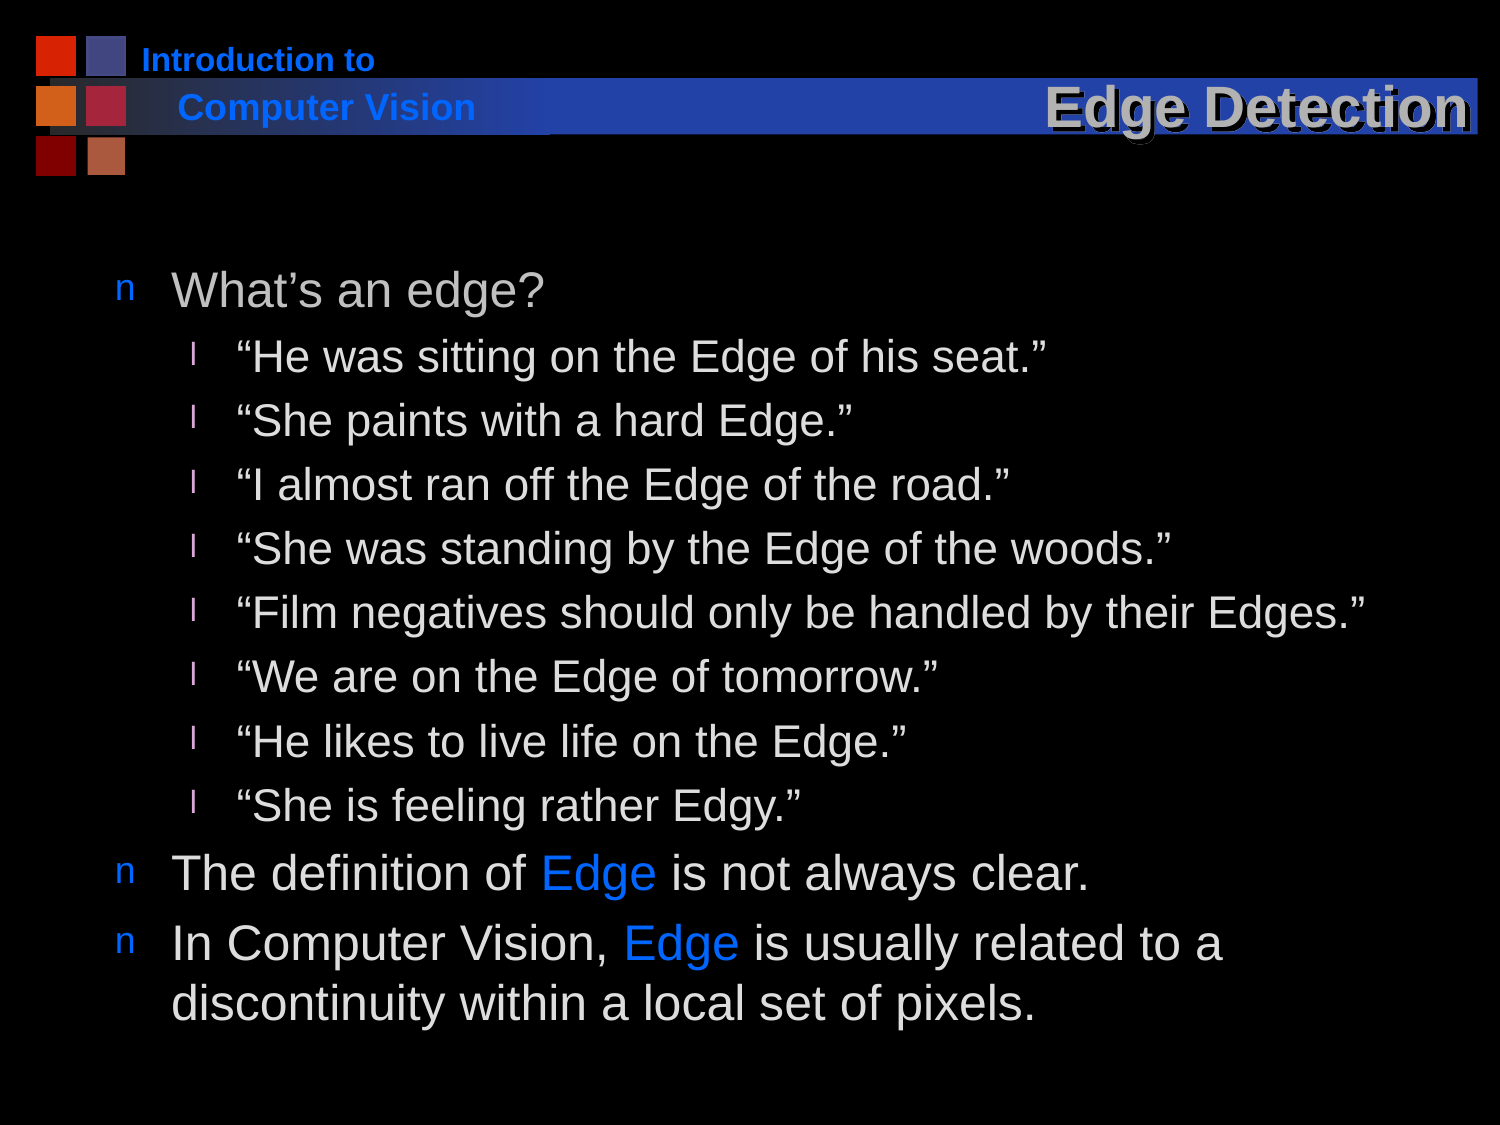

# Edge Detection
What’s an edge?
“He was sitting on the Edge of his seat.”
“She paints with a hard Edge.”
“I almost ran off the Edge of the road.”
“She was standing by the Edge of the woods.”
“Film negatives should only be handled by their Edges.”
“We are on the Edge of tomorrow.”
“He likes to live life on the Edge.”
“She is feeling rather Edgy.”
The definition of Edge is not always clear.
In Computer Vision, Edge is usually related to a discontinuity within a local set of pixels.